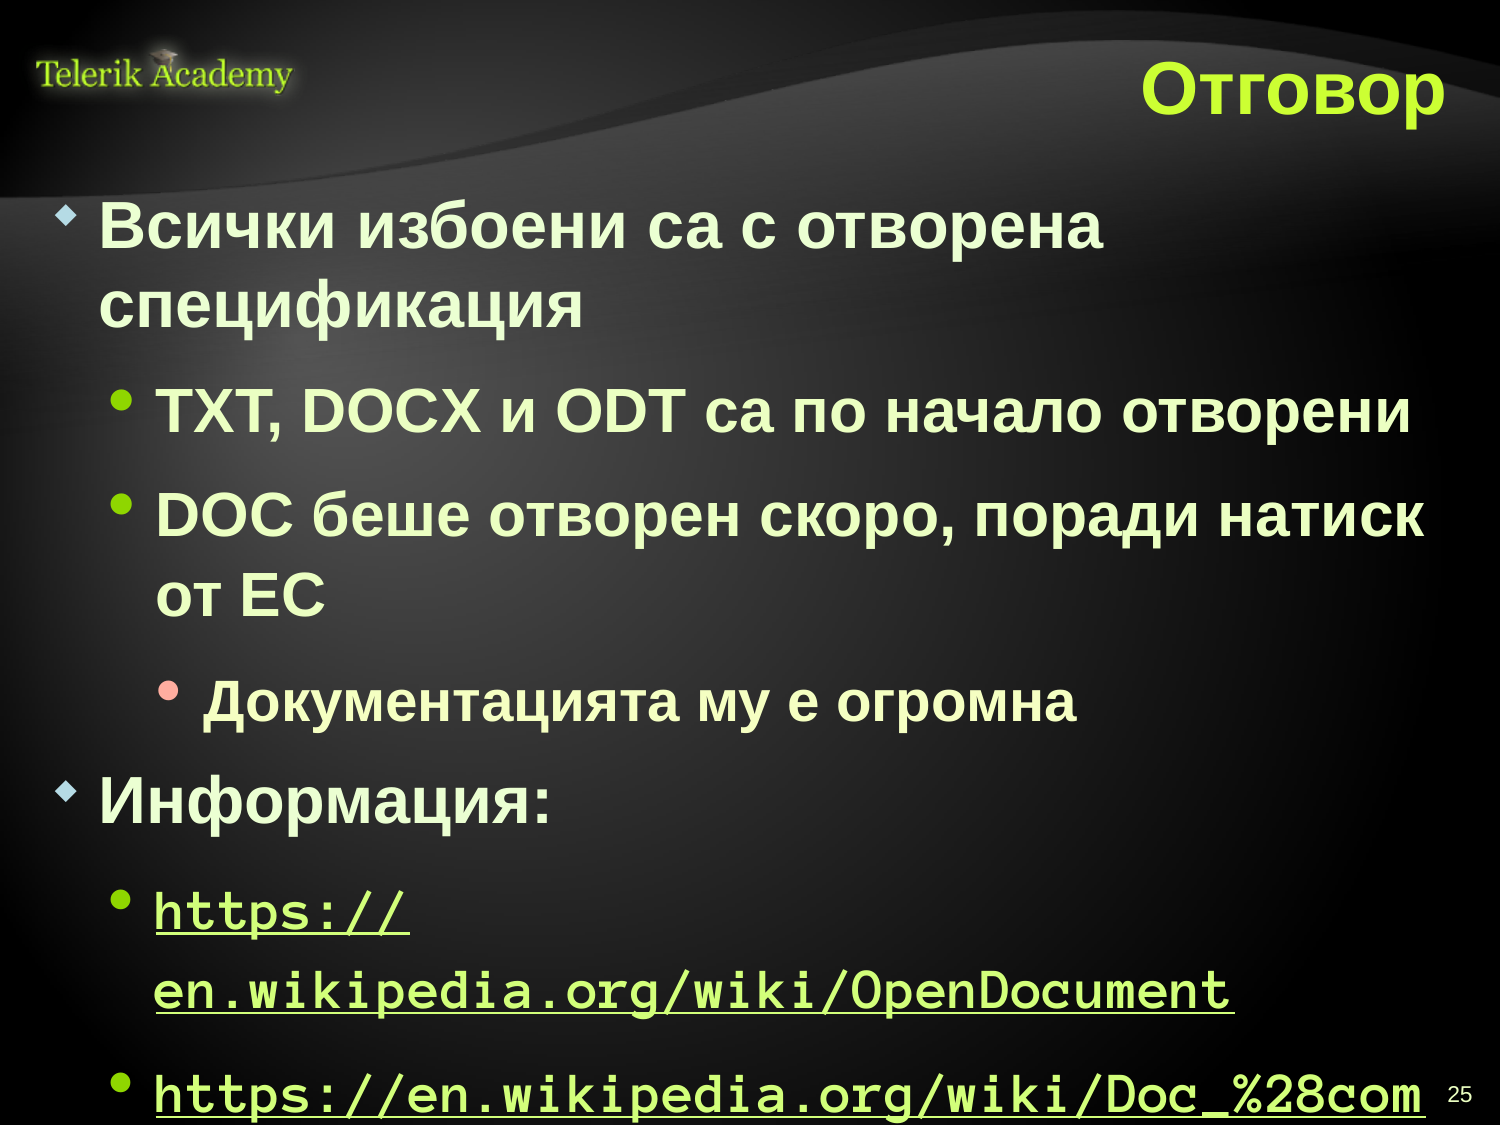

# Отговор
Всички избоени са с отворена спецификация
TXT, DOCX и ODT са по начало отворени
DOC беше отворен скоро, поради натиск от ЕС
Документацията му е огромна
Информация:
https://en.wikipedia.org/wiki/OpenDocument
https://en.wikipedia.org/wiki/Doc_%28computing%29
25